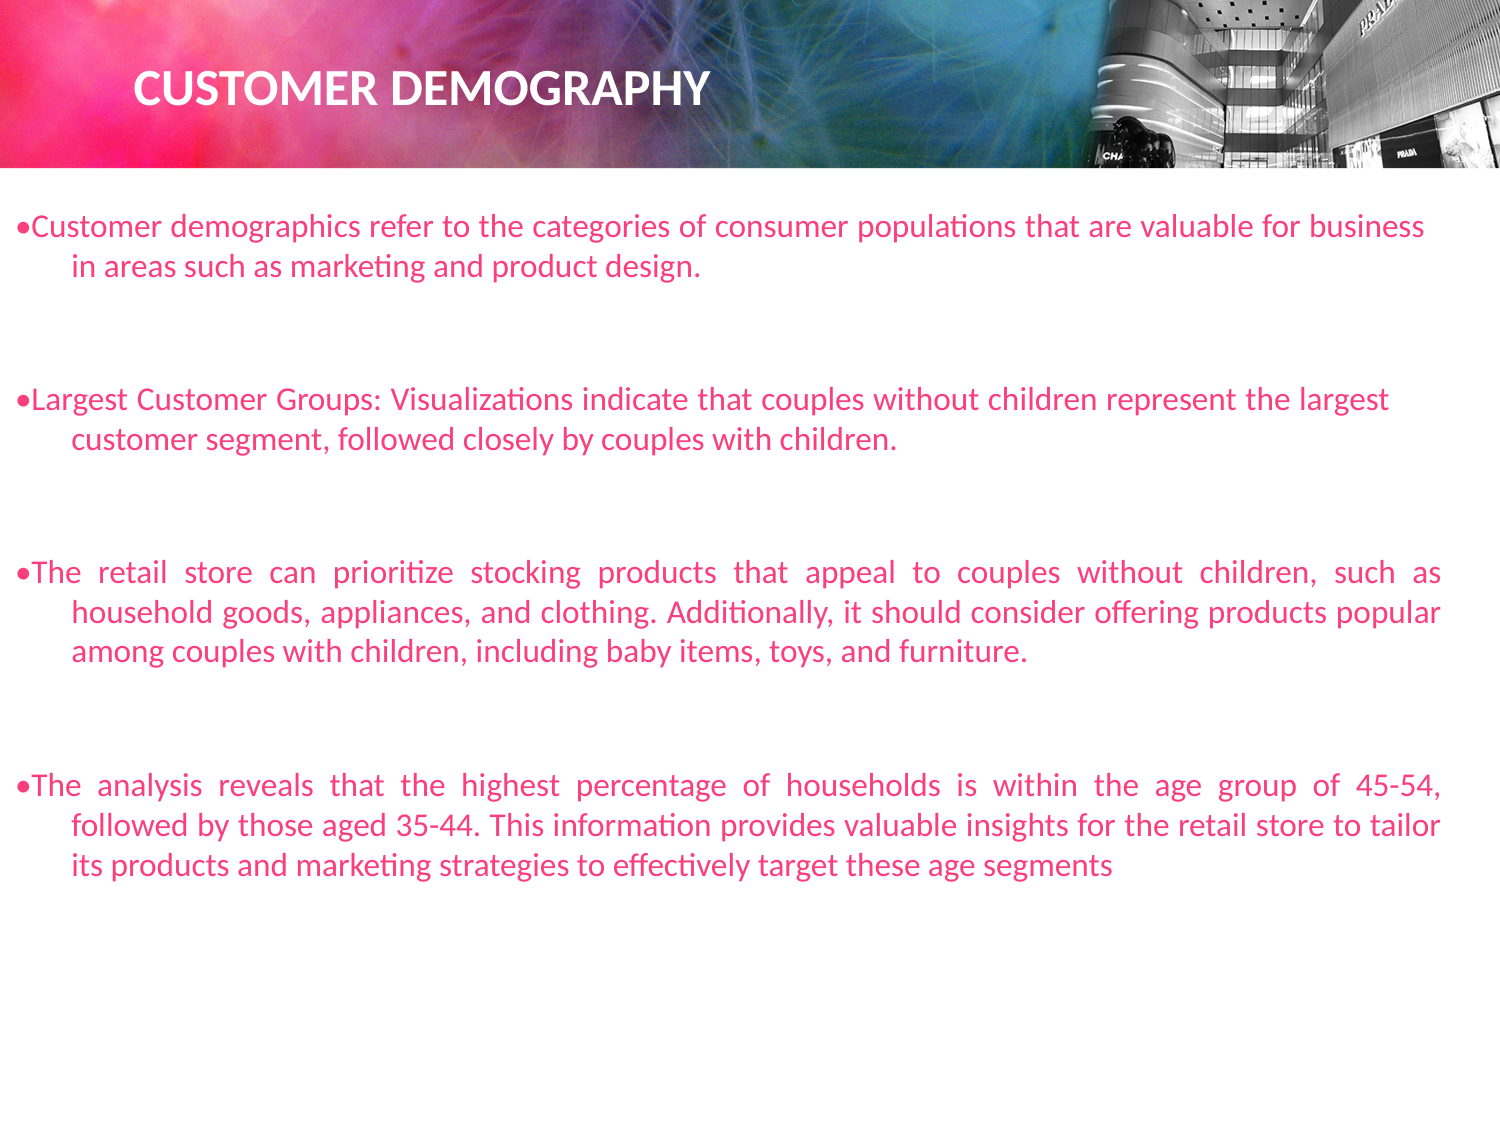

# CUSTOMER DEMOGRAPHY
•Customer demographics refer to the categories of consumer populations that are valuable for business   in areas such as marketing and product design.

•Largest Customer Groups: Visualizations indicate that couples without children represent the largest       customer segment, followed closely by couples with children.

•The retail store can prioritize stocking products that appeal to couples without children, such as household goods, appliances, and clothing. Additionally, it should consider offering products popular among couples with children, including baby items, toys, and furniture.

•The analysis reveals that the highest percentage of households is within the age group of 45-54, followed by those aged 35-44. This information provides valuable insights for the retail store to tailor its products and marketing strategies to effectively target these age segments